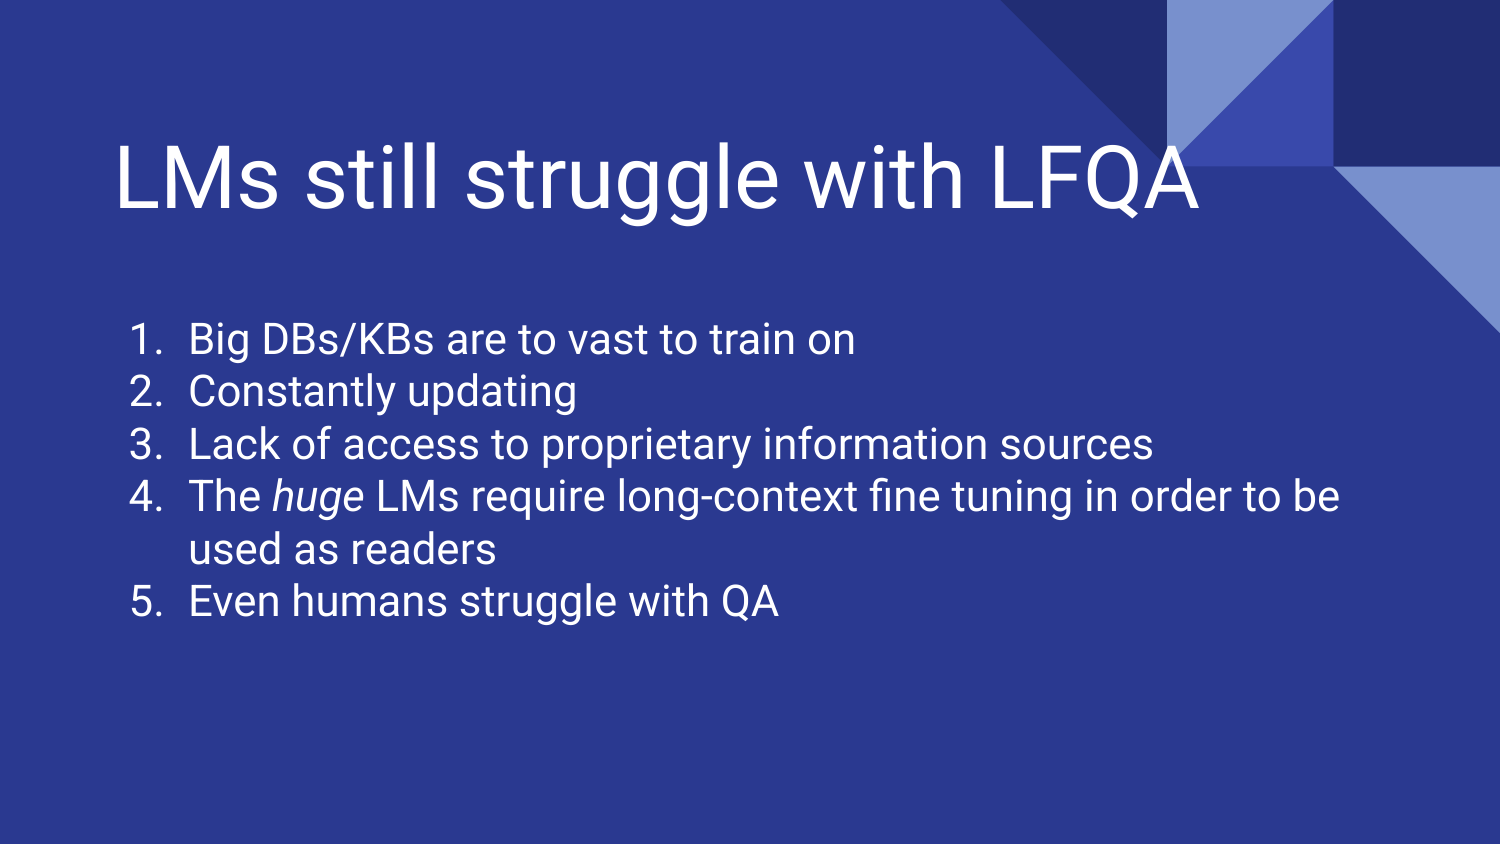

# LMs still struggle with LFQA
Big DBs/KBs are to vast to train on
Constantly updating
Lack of access to proprietary information sources
The huge LMs require long-context fine tuning in order to be used as readers
Even humans struggle with QA